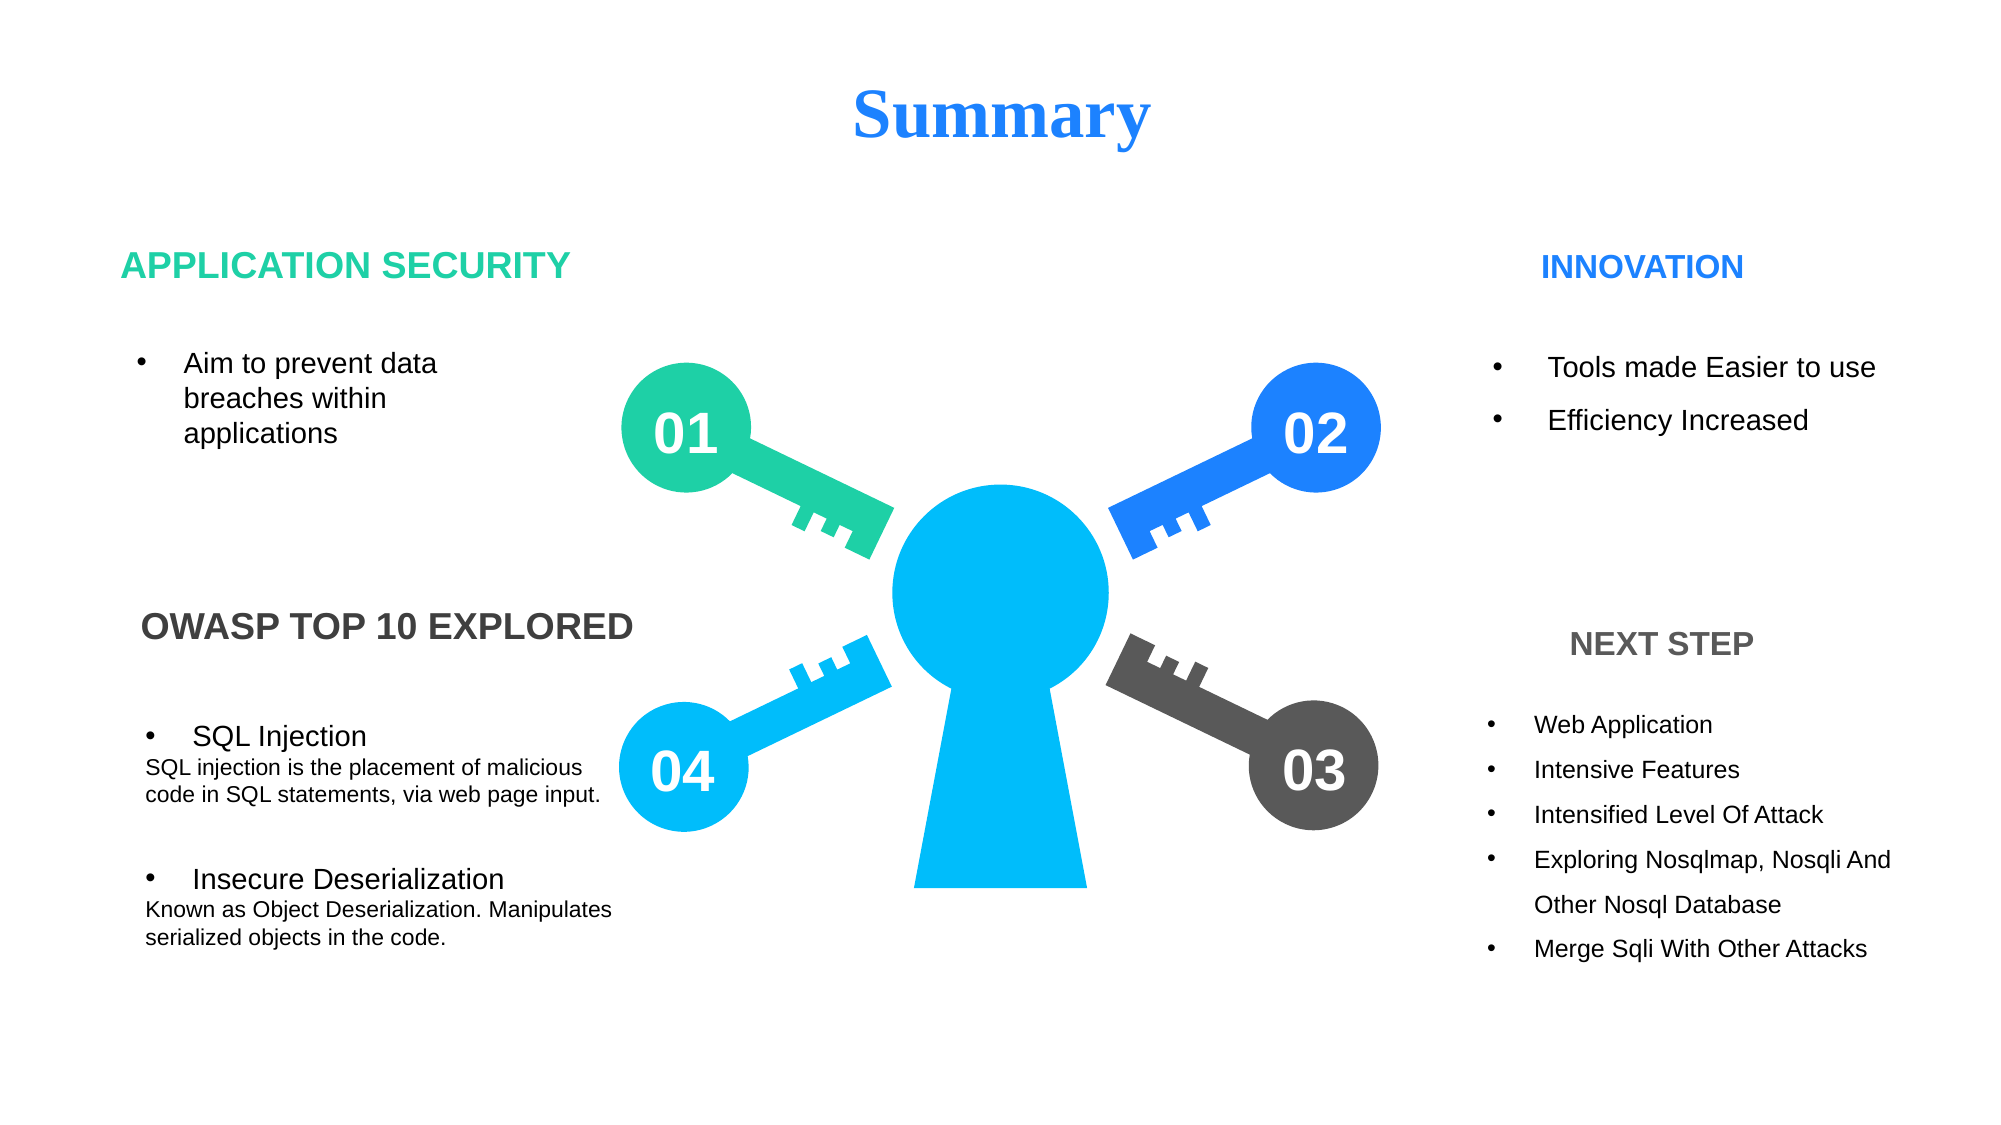

Summary
APPLICATION SECURITY

INNOVATION

01
02

03
04
 Tools made Easier to use
 Efficiency Increased
Aim to prevent data breaches within applications

OWASP TOP 10 EXPLORED

NEXT STEP

Add Text
Web Application
Intensive Features
Intensified Level Of Attack
Exploring Nosqlmap, Nosqli And Other Nosql Database
Merge Sqli With Other Attacks

SQL Injection
SQL injection is the placement of malicious code in SQL statements, via web page input.

Insecure Deserialization
Known as Object Deserialization. Manipulates serialized objects in the code.